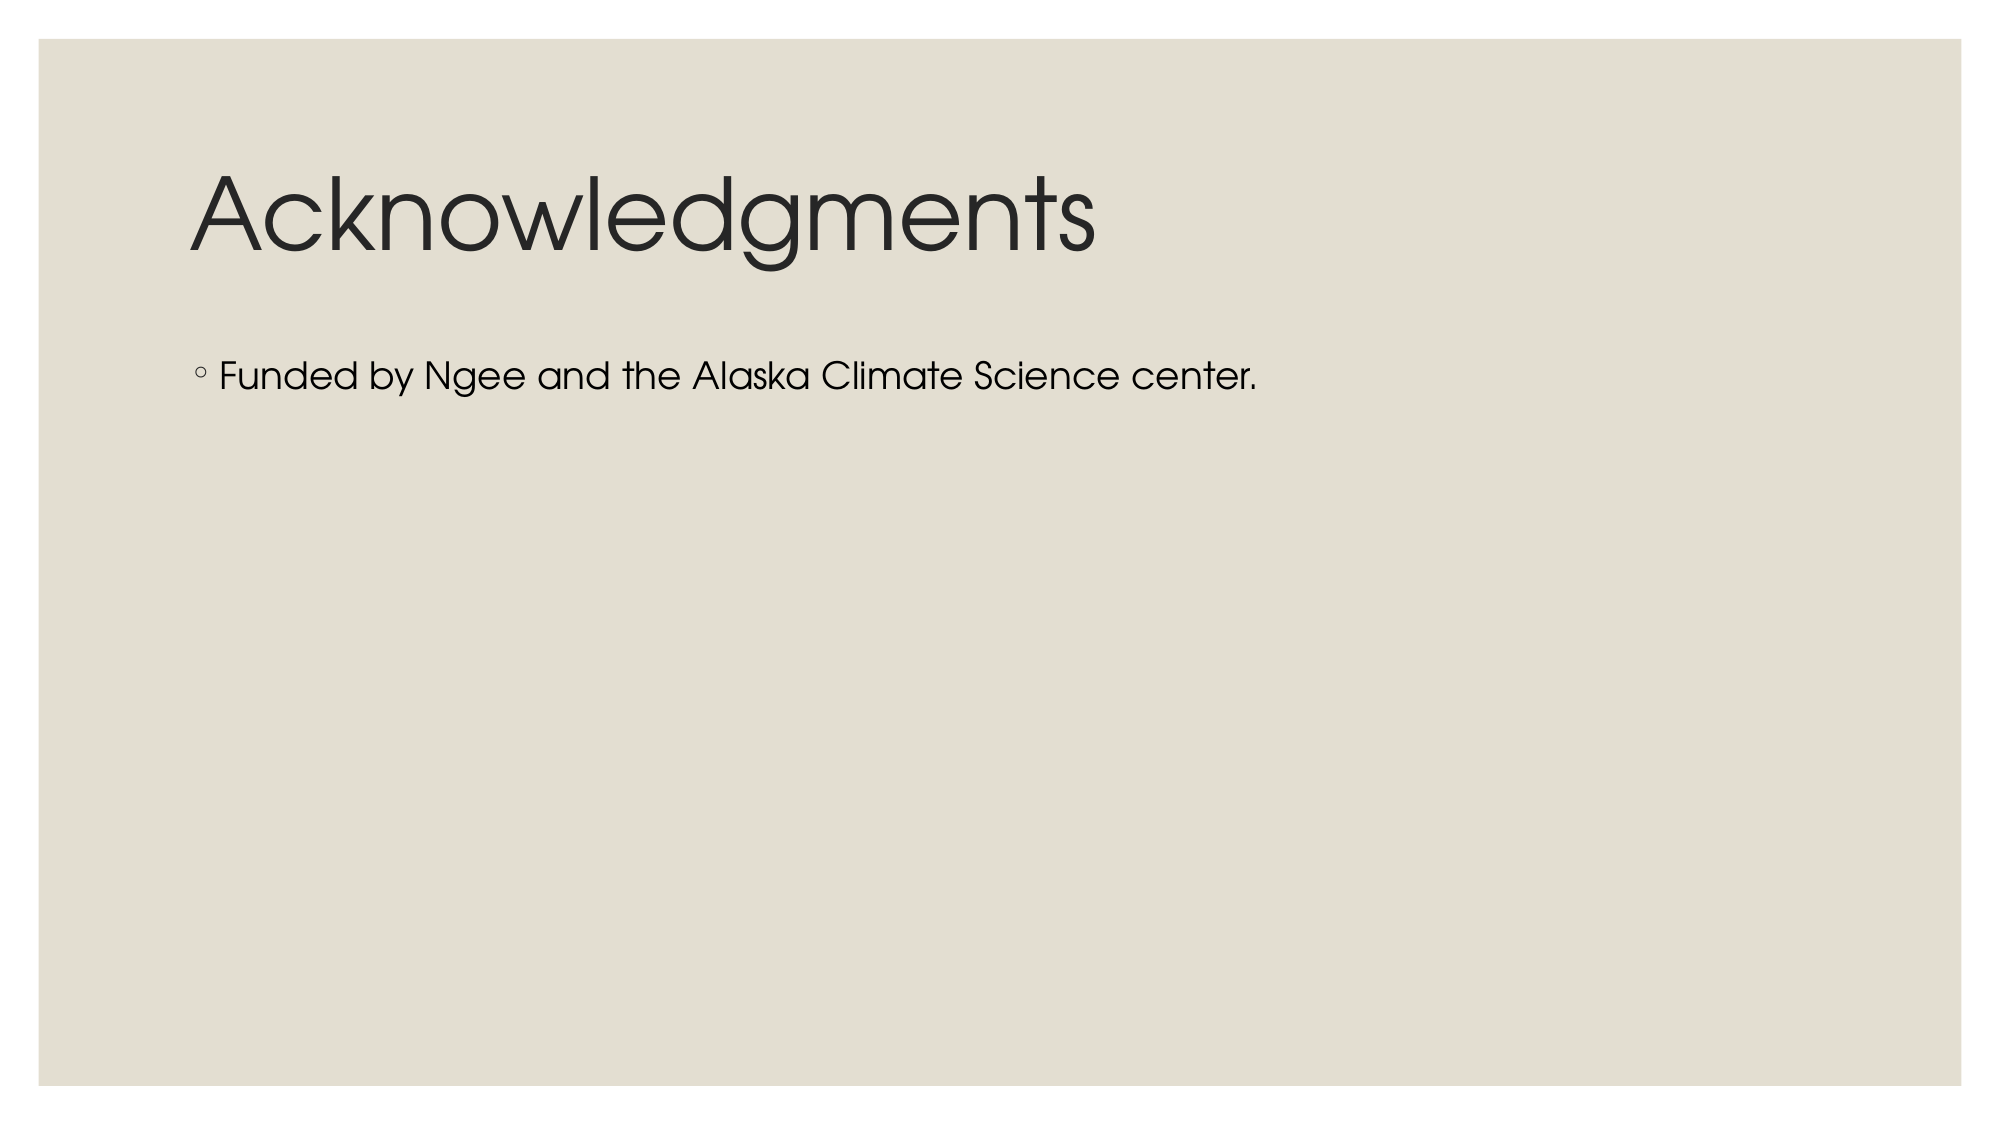

# Acknowledgments
Funded by Ngee and the Alaska Climate Science center.